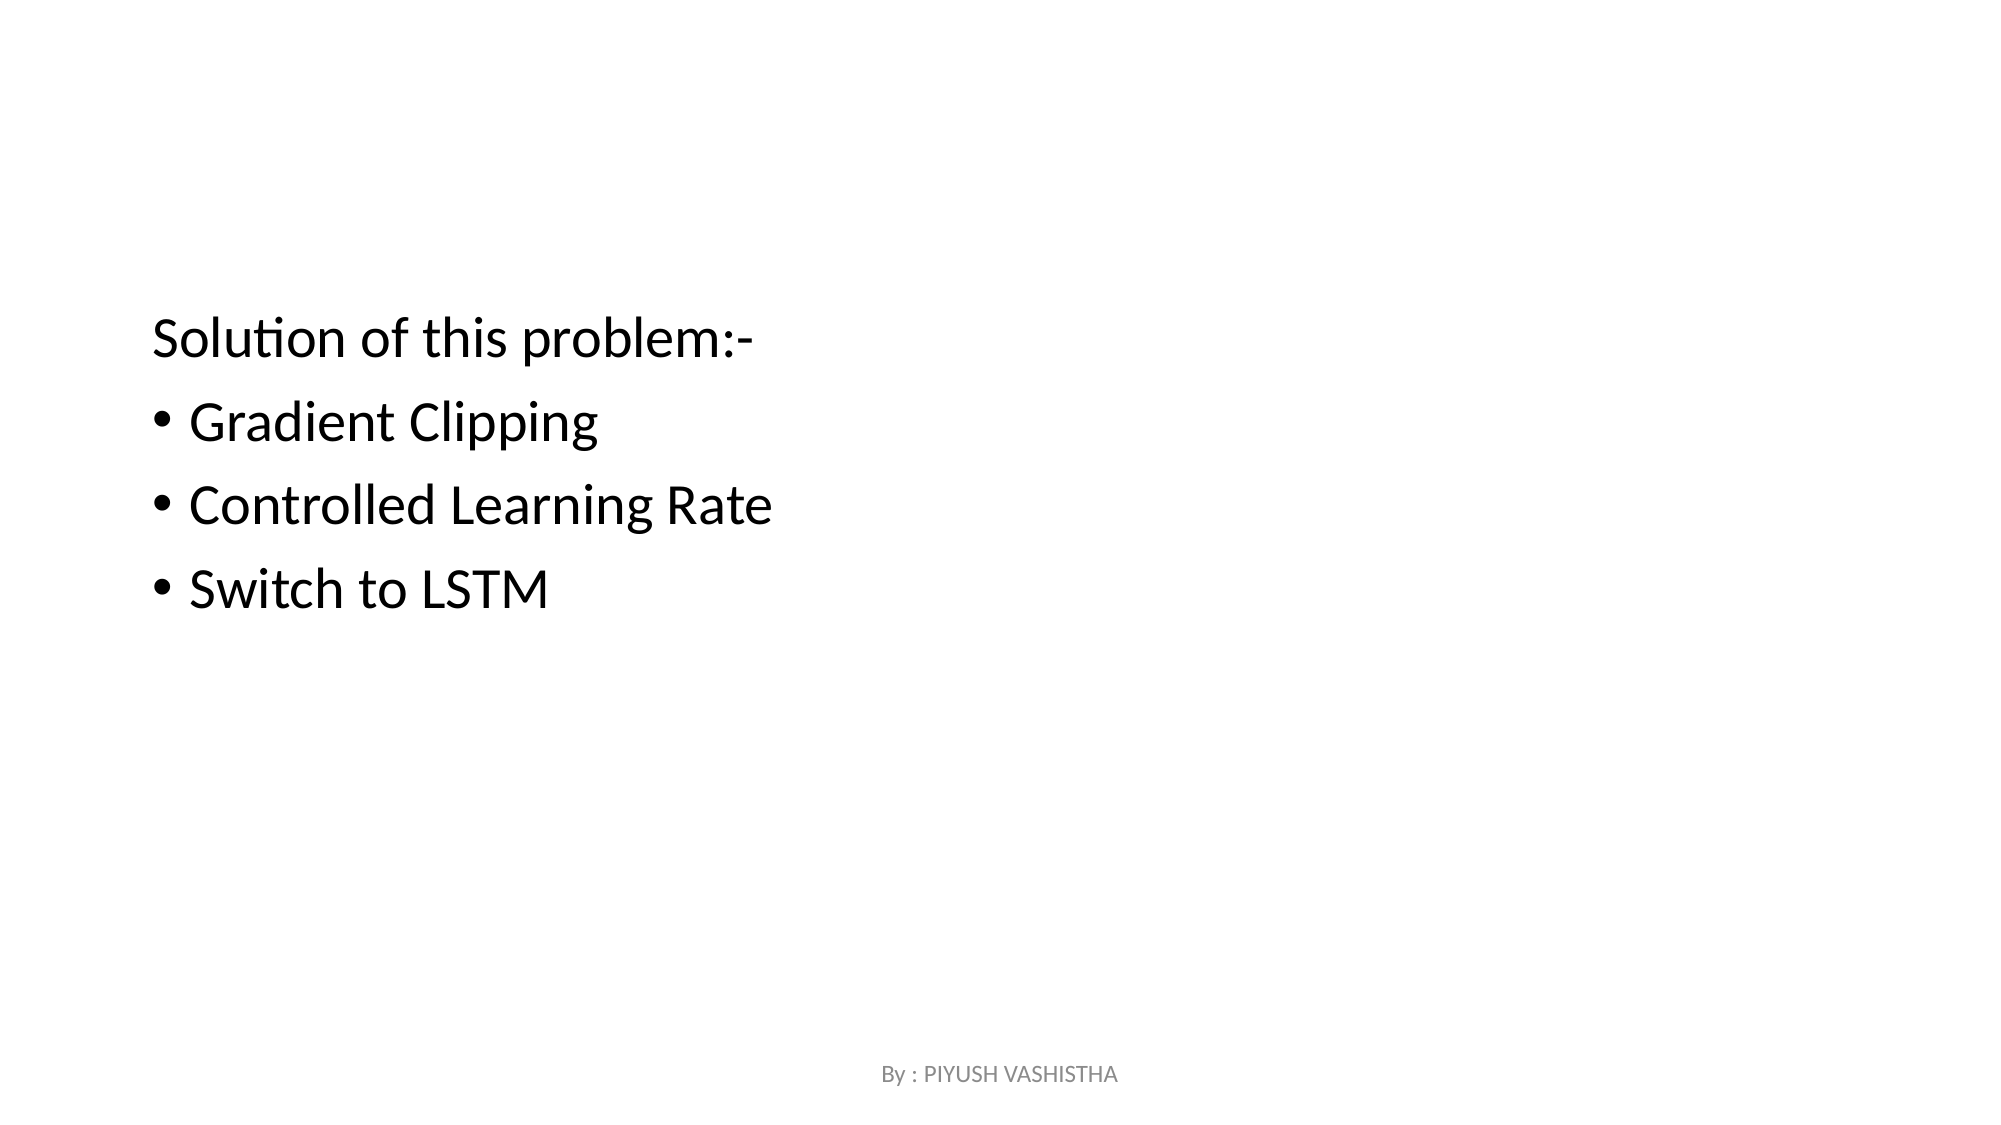

#
Solution of this problem:-
Gradient Clipping
Controlled Learning Rate
Switch to LSTM

By : PIYUSH VASHISTHA